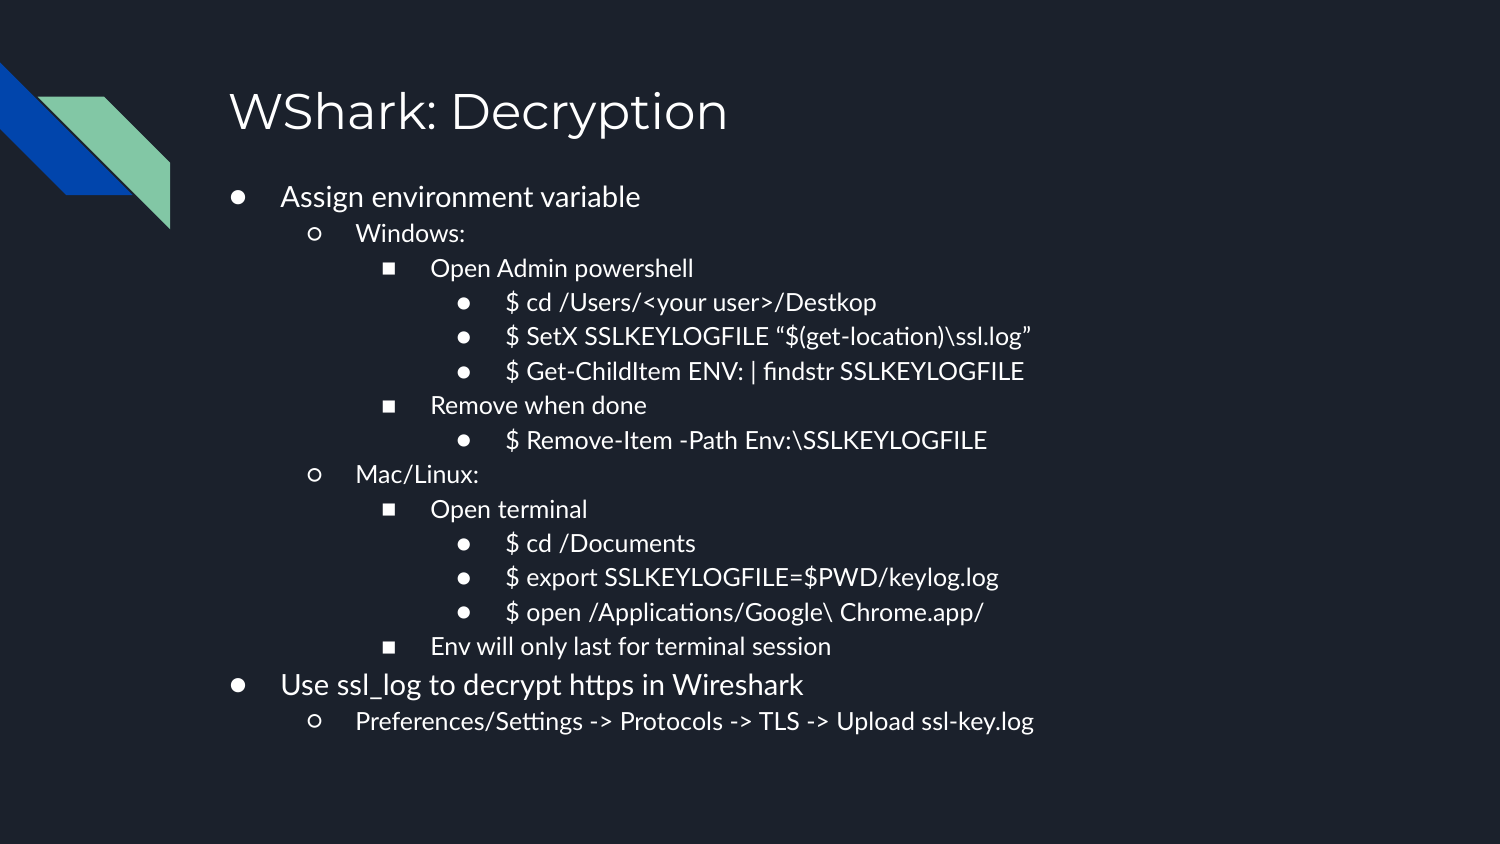

# WShark: Decryption
Assign environment variable
Windows:
Open Admin powershell
$ cd /Users/<your user>/Destkop
$ SetX SSLKEYLOGFILE “$(get-location)\ssl.log”
$ Get-ChildItem ENV: | findstr SSLKEYLOGFILE
Remove when done
$ Remove-Item -Path Env:\SSLKEYLOGFILE
Mac/Linux:
Open terminal
$ cd /Documents
$ export SSLKEYLOGFILE=$PWD/keylog.log
$ open /Applications/Google\ Chrome.app/
Env will only last for terminal session
Use ssl_log to decrypt https in Wireshark
Preferences/Settings -> Protocols -> TLS -> Upload ssl-key.log